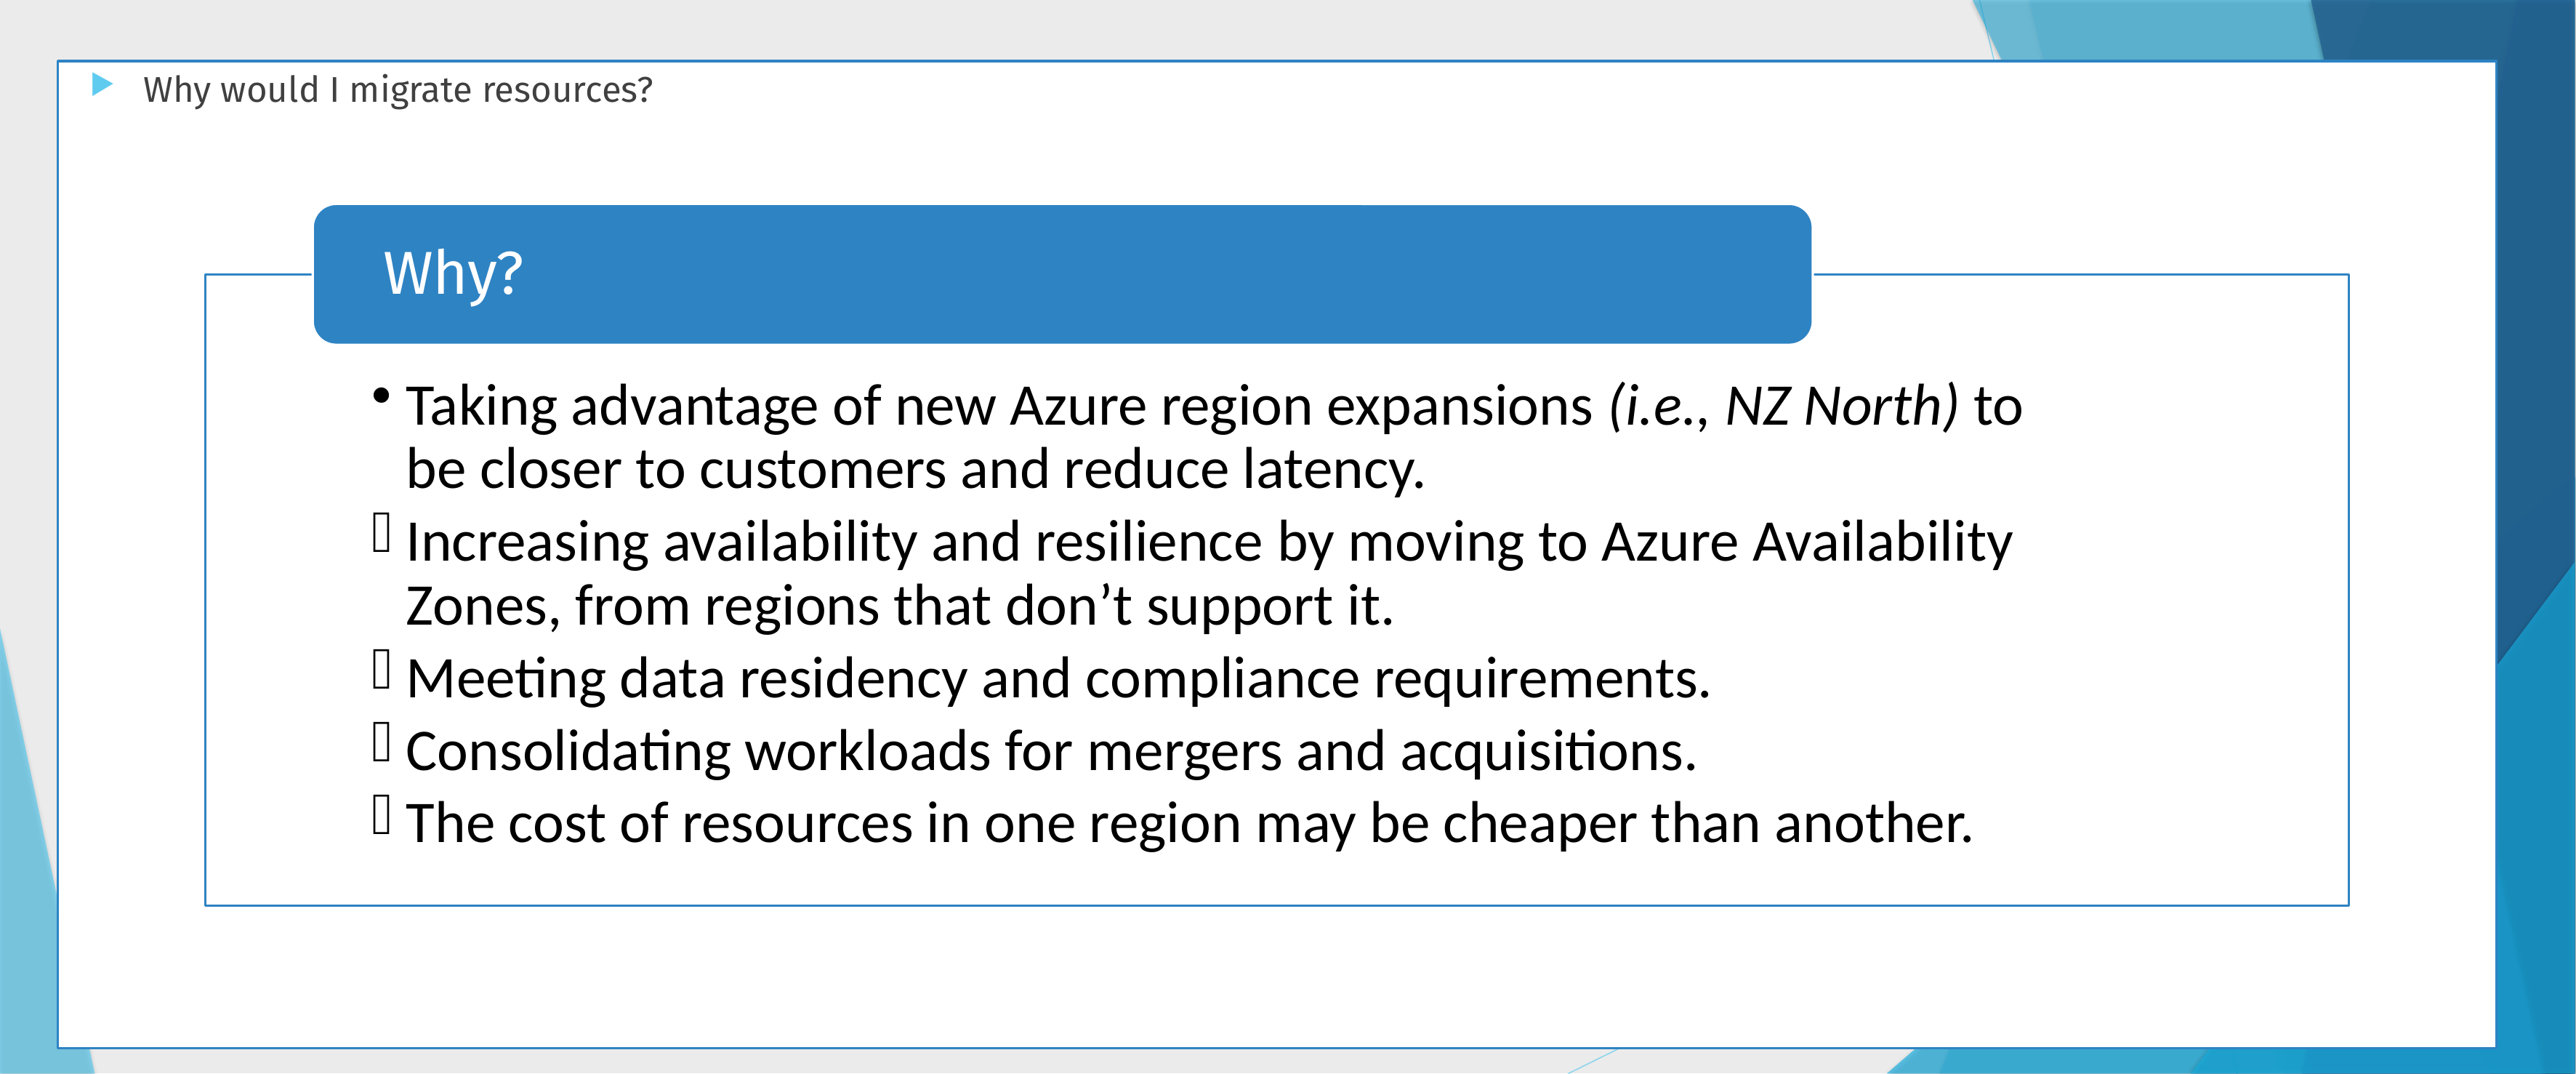

Why would I migrate resources?
Taking advantage of new Azure region expansions (i.e., NZ North) to be closer to customers and reduce latency.
Increasing availability and resilience by moving to Azure Availability Zones, from regions that don’t support it.
Meeting data residency and compliance requirements.
Consolidating workloads for mergers and acquisitions.
The cost of resources in one region may be cheaper than another.
Why?